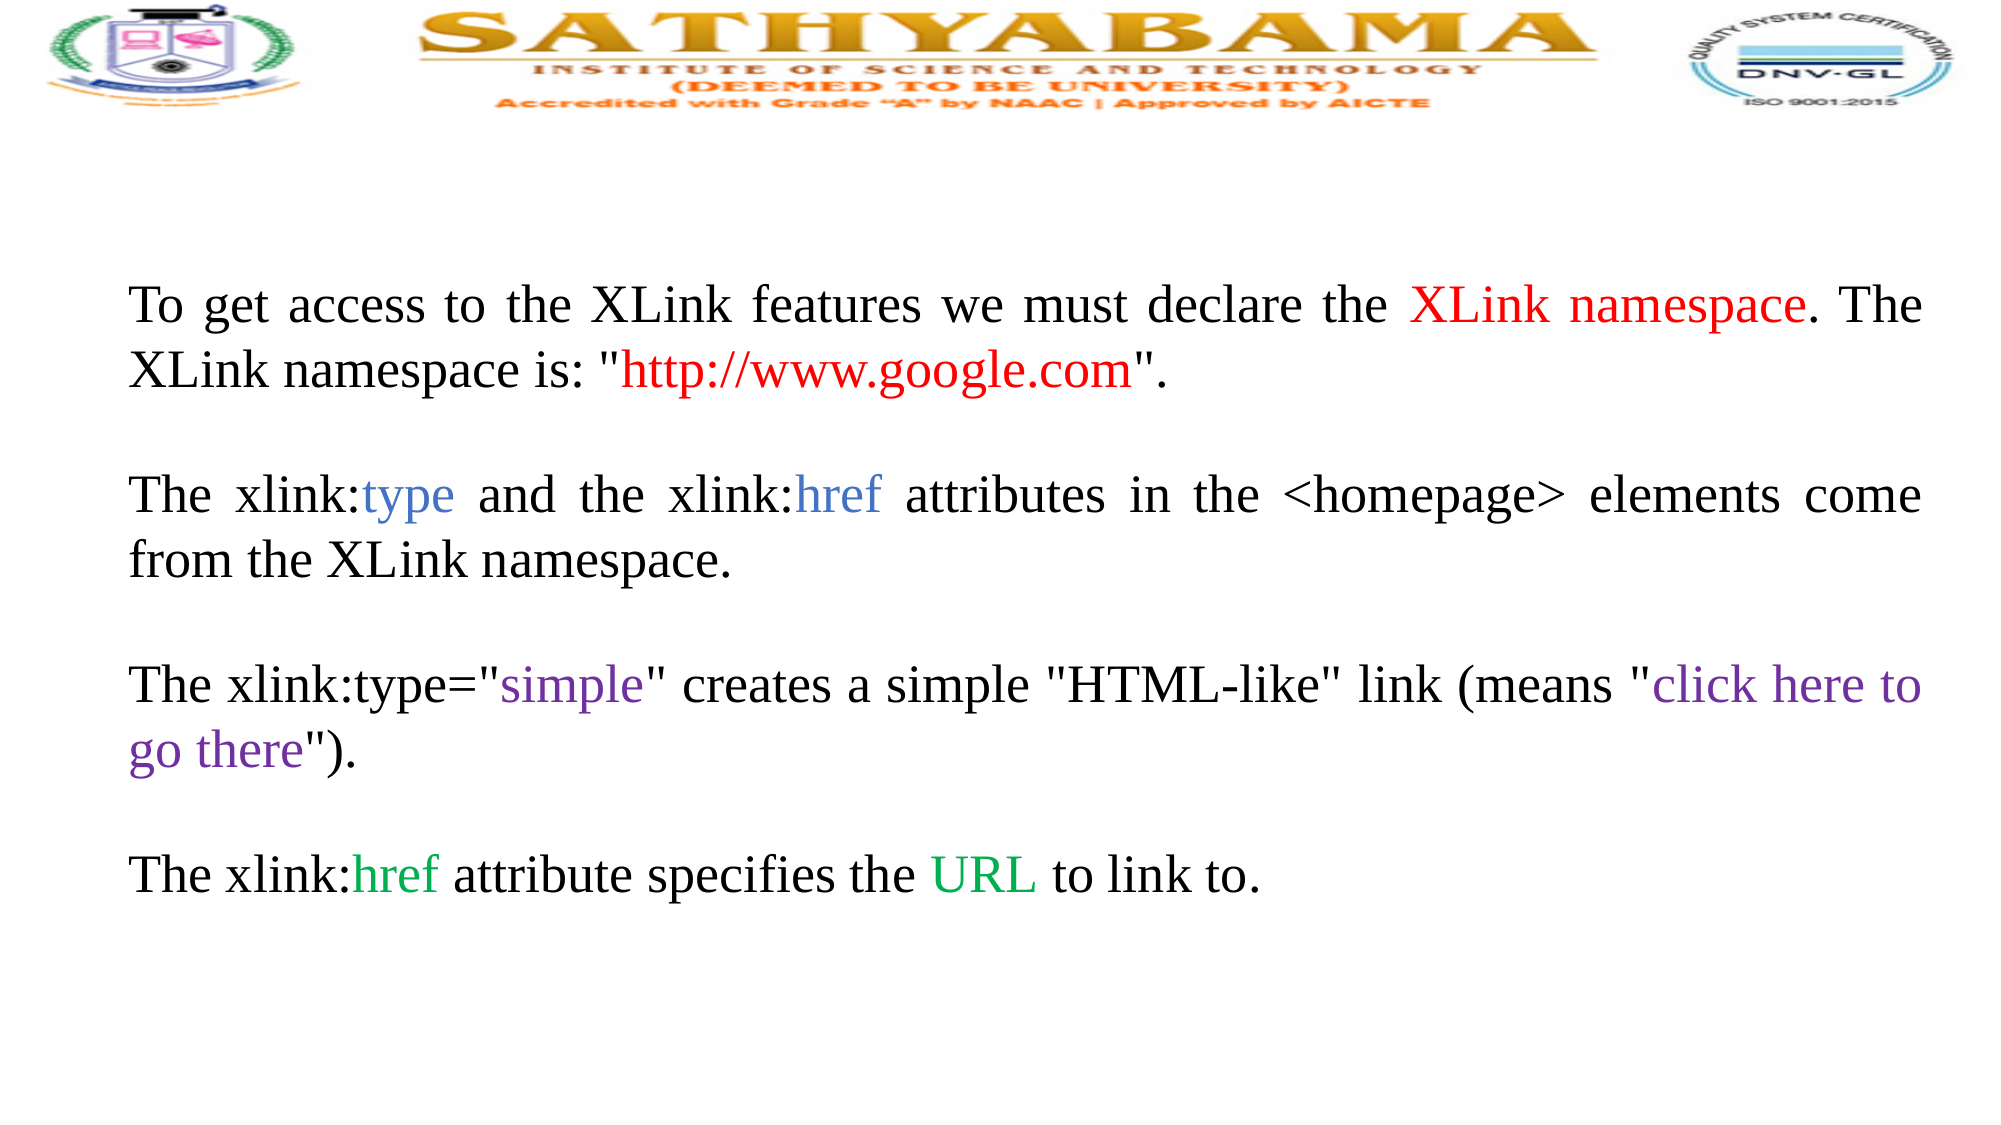

To get access to the XLink features we must declare the XLink namespace. The XLink namespace is: "http://www.google.com".
The xlink:type and the xlink:href attributes in the <homepage> elements come from the XLink namespace.
The xlink:type="simple" creates a simple "HTML-like" link (means "click here to go there").
The xlink:href attribute specifies the URL to link to.